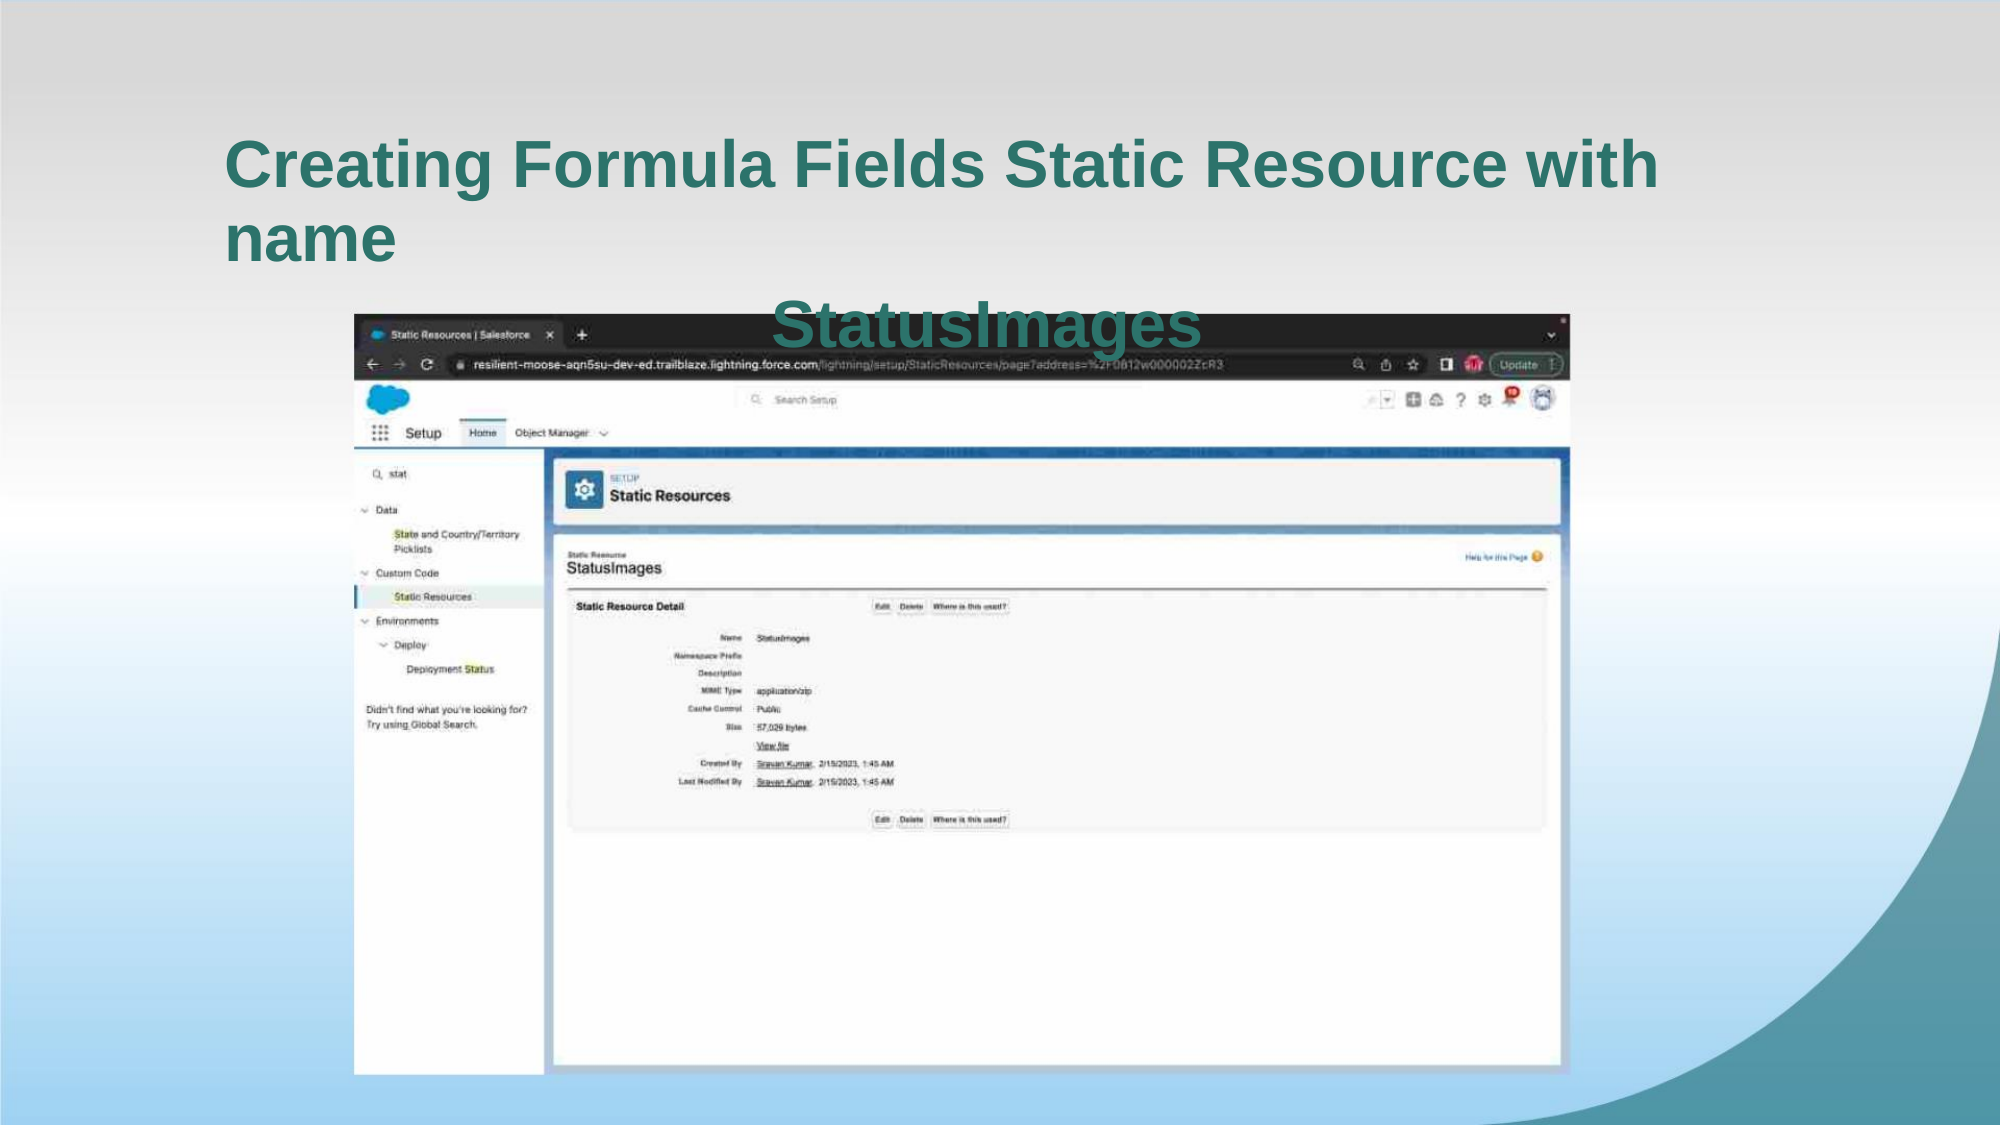

Creating Formula Fields Static Resource with name
StatusImages